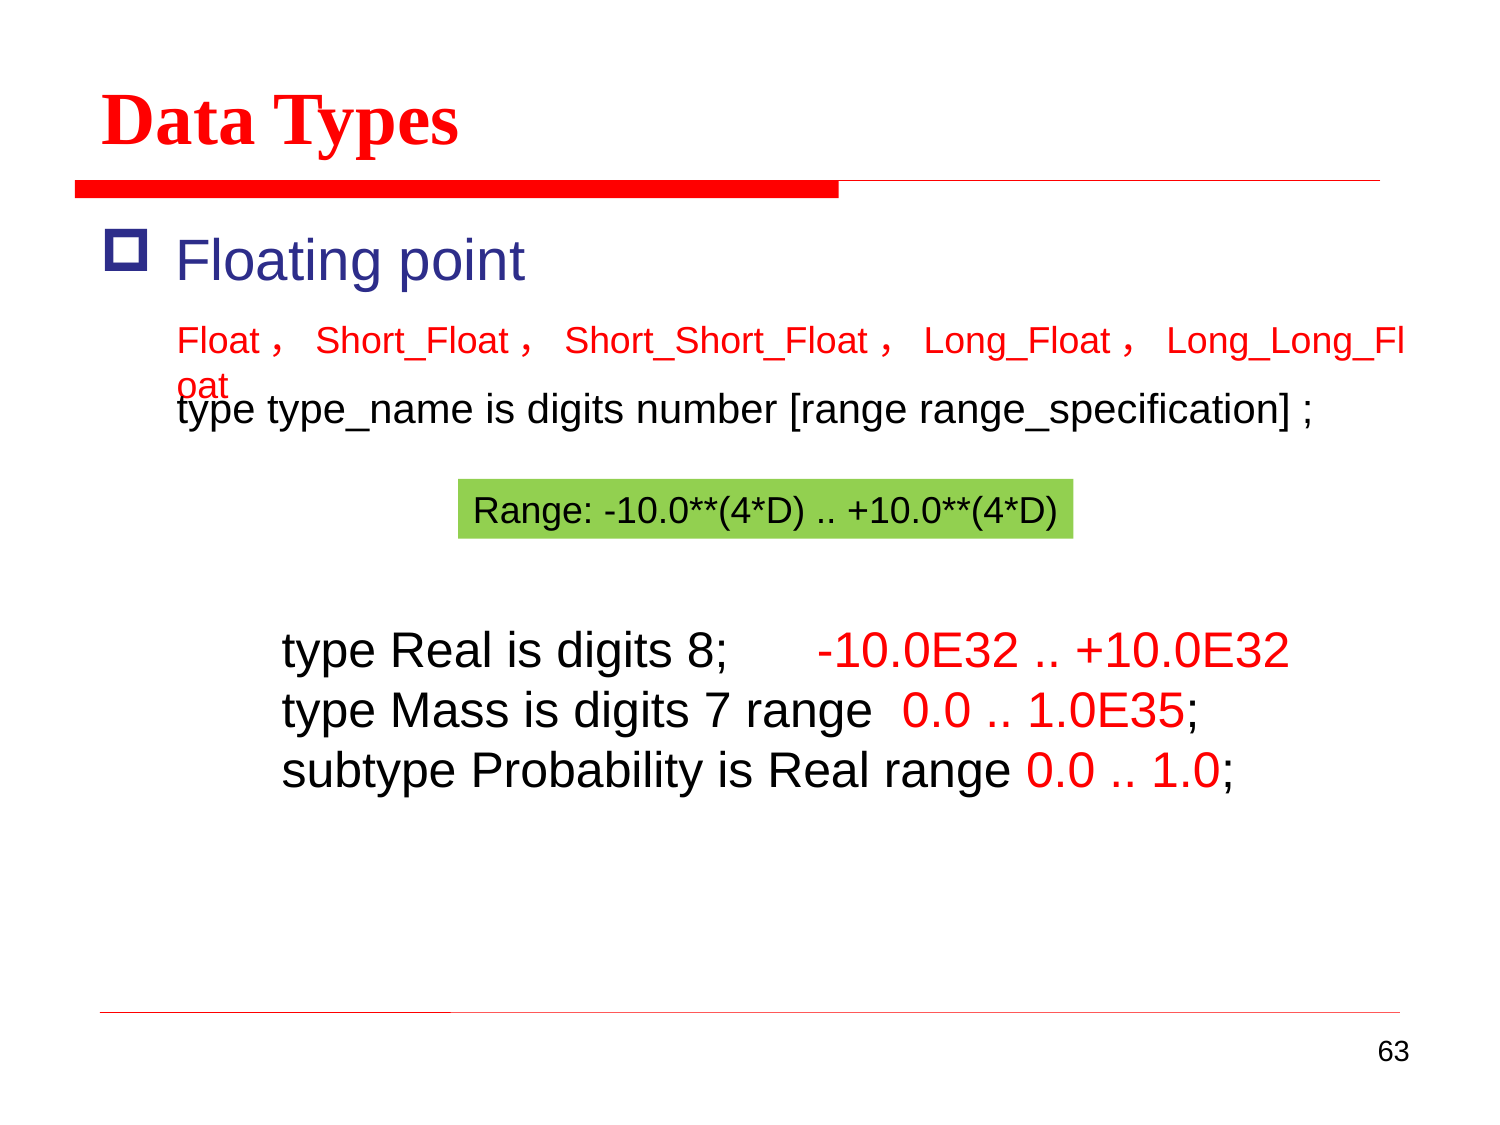

Data Types
Floating point
Float，Short_Float，Short_Short_Float，Long_Float，Long_Long_Float
type type_name is digits number [range range_specification] ;
Range: -10.0**(4*D) .. +10.0**(4*D)
type Real is digits 8;
type Mass is digits 7 range  0.0 .. 1.0E35;
subtype Probability is Real range 0.0 .. 1.0;
-10.0E32 .. +10.0E32
63